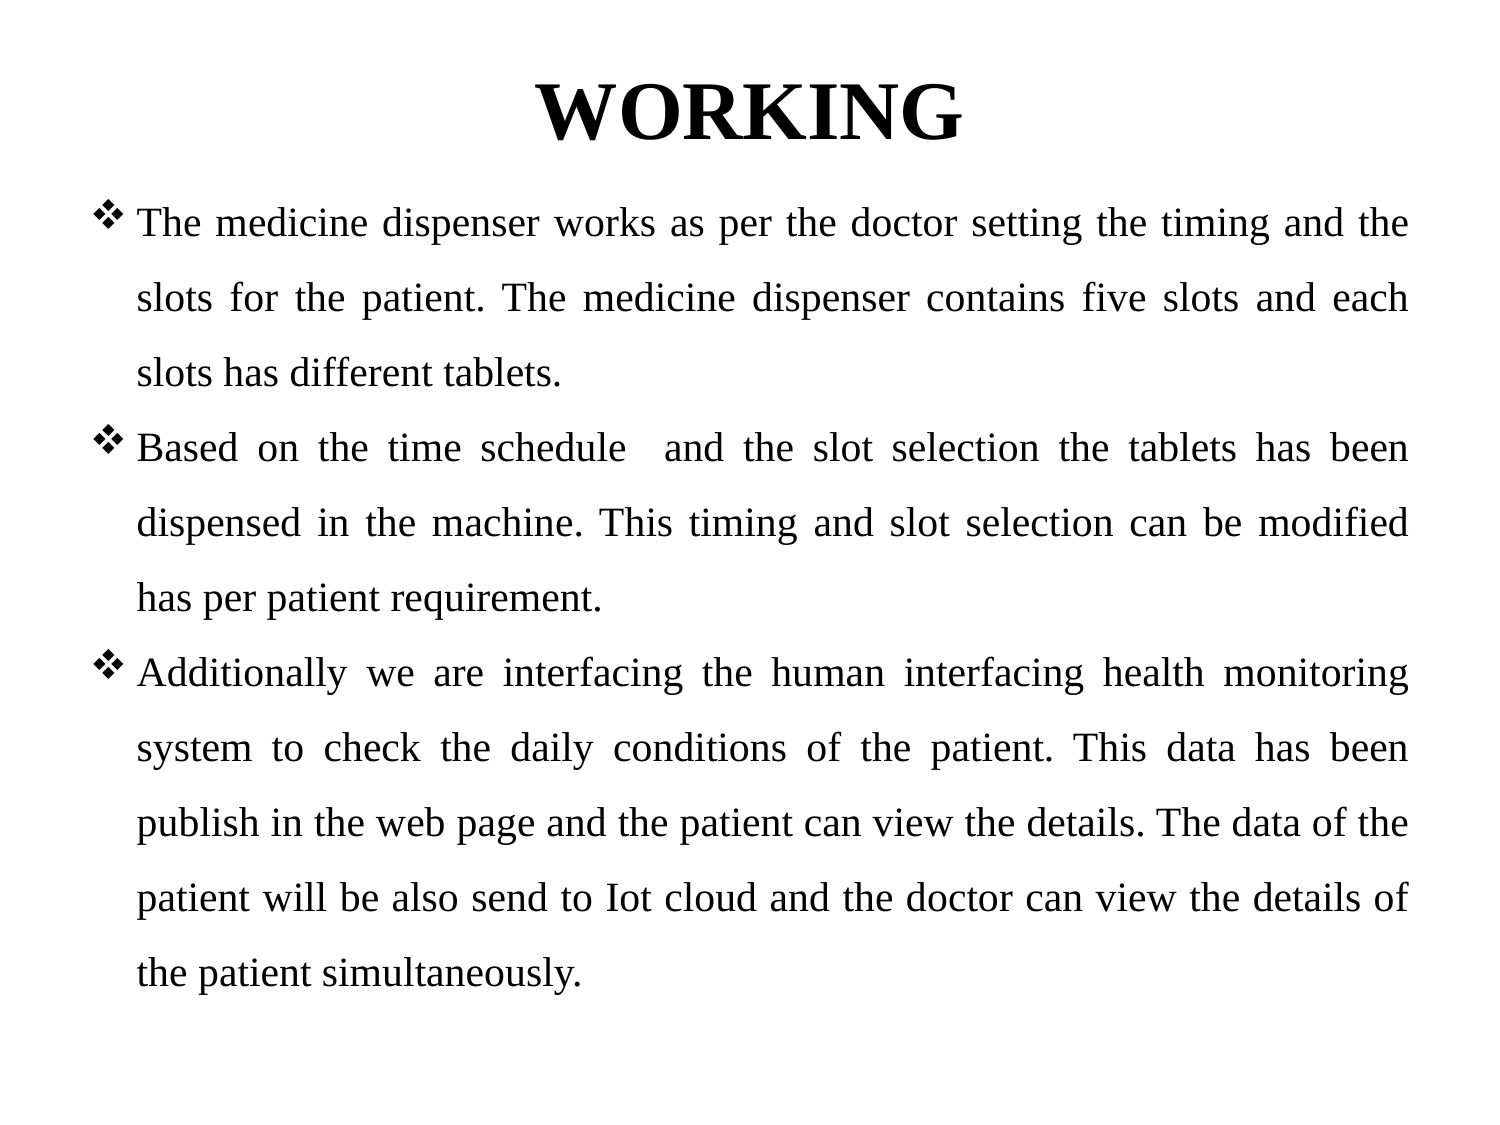

# WORKING
The medicine dispenser works as per the doctor setting the timing and the slots for the patient. The medicine dispenser contains five slots and each slots has different tablets.
Based on the time schedule  and the slot selection the tablets has been dispensed in the machine. This timing and slot selection can be modified has per patient requirement.
Additionally we are interfacing the human interfacing health monitoring system to check the daily conditions of the patient. This data has been publish in the web page and the patient can view the details. The data of the patient will be also send to Iot cloud and the doctor can view the details of the patient simultaneously.